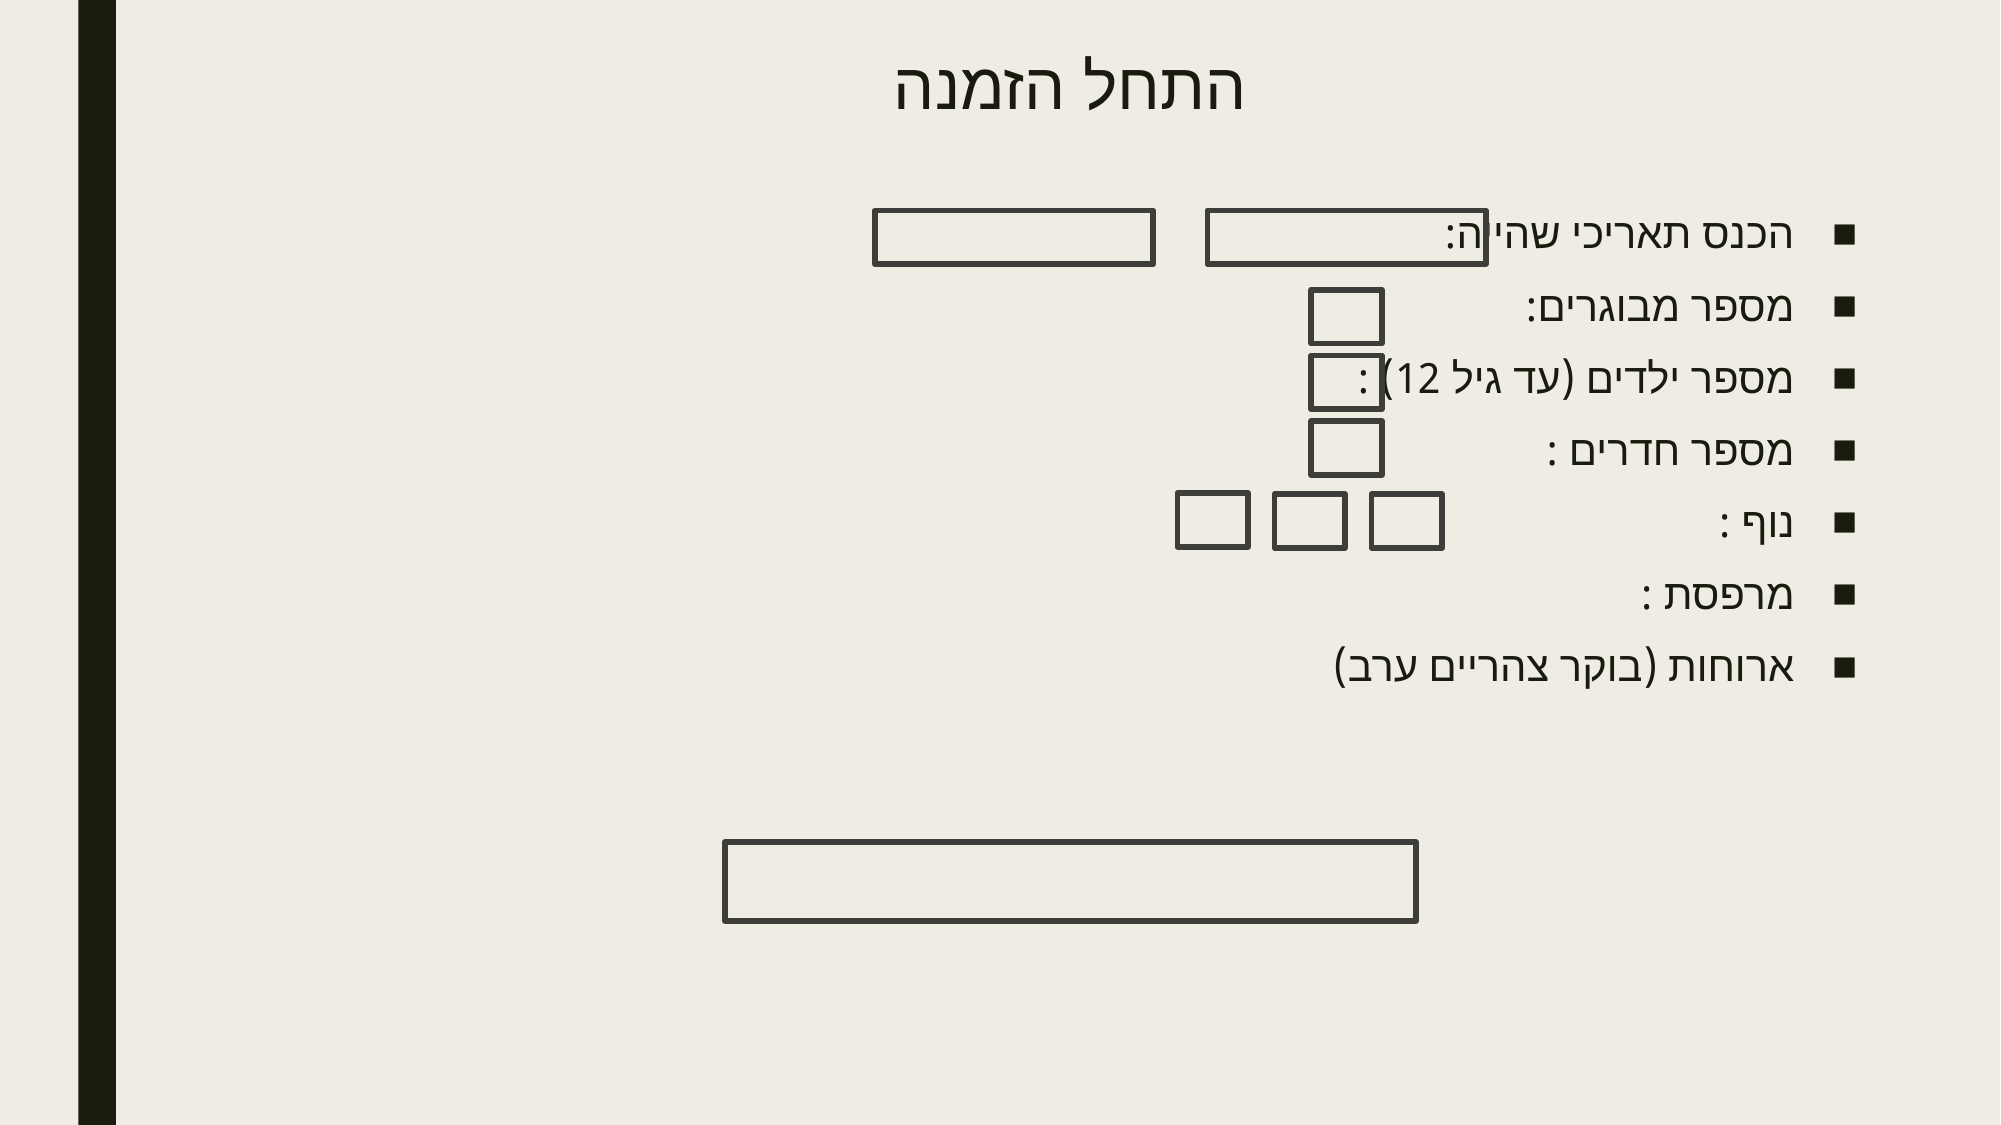

# התחל הזמנה
הכנס תאריכי שהייה:
מספר מבוגרים:
מספר ילדים (עד גיל 12) :
מספר חדרים :
נוף :
מרפסת :
ארוחות (בוקר צהריים ערב)